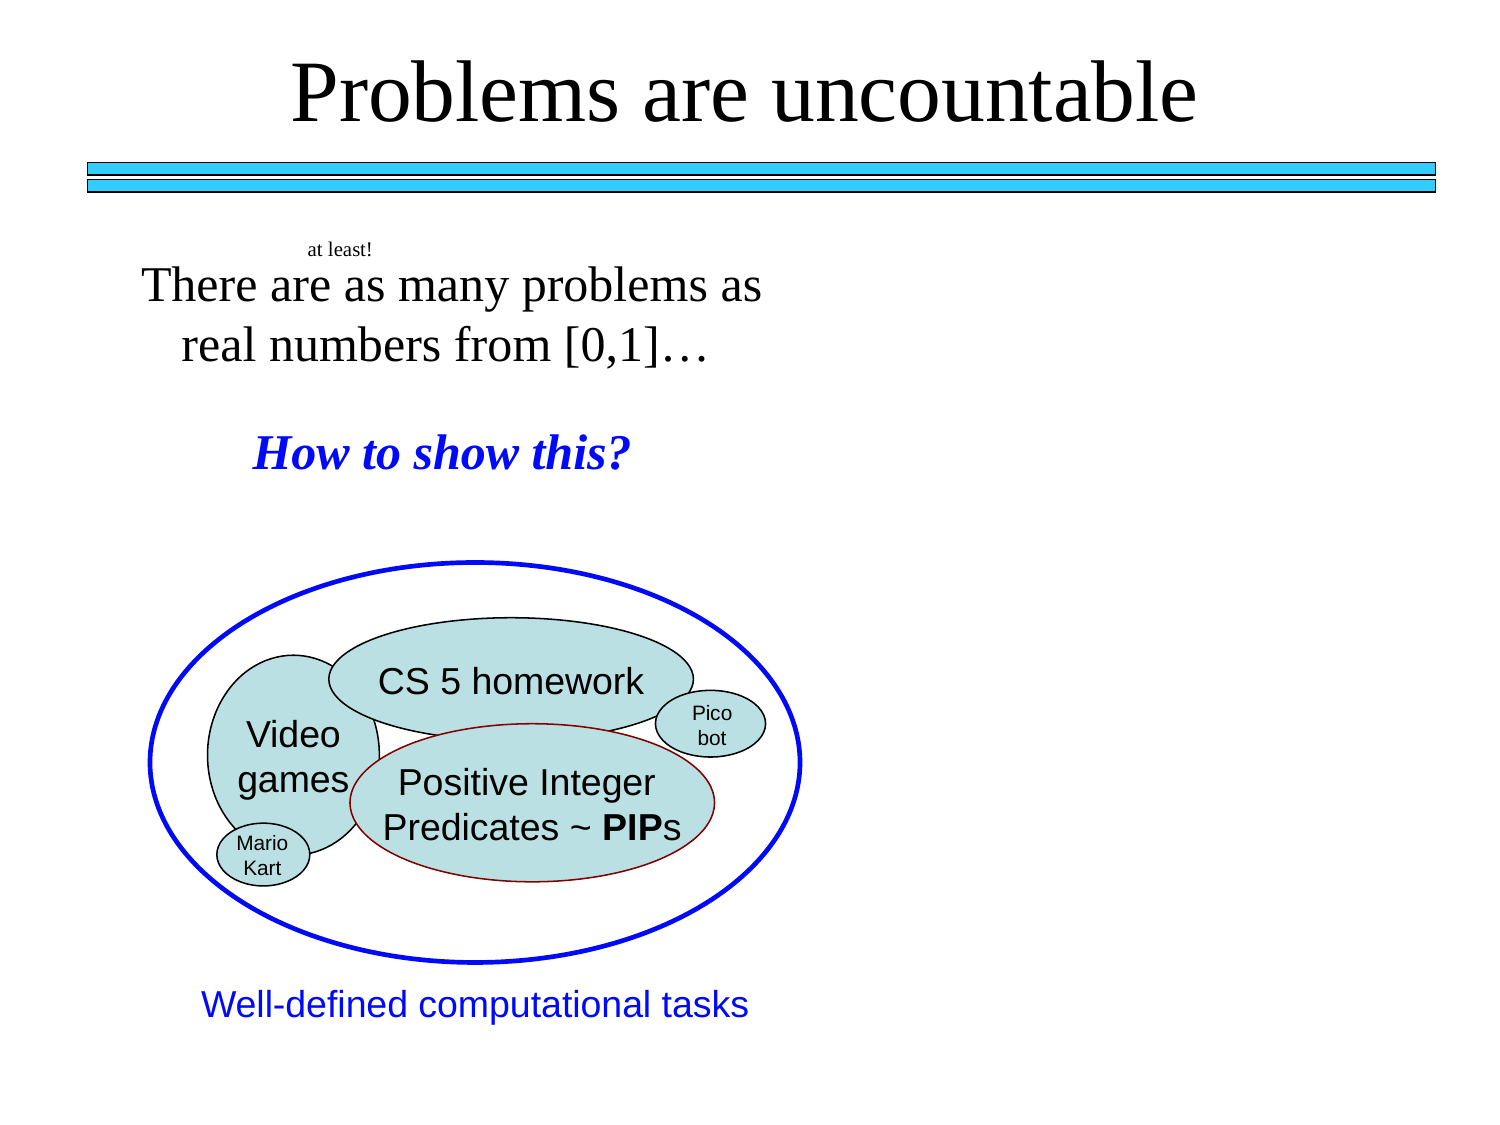

Problems are uncountable

at least!
There are as many problems as real numbers from [0,1]…
How to show this?

CS 5 homework
Video
games

Pico
bot
Positive Integer
Predicates ~ PIPs
Mario Kart

Well-defined computational tasks